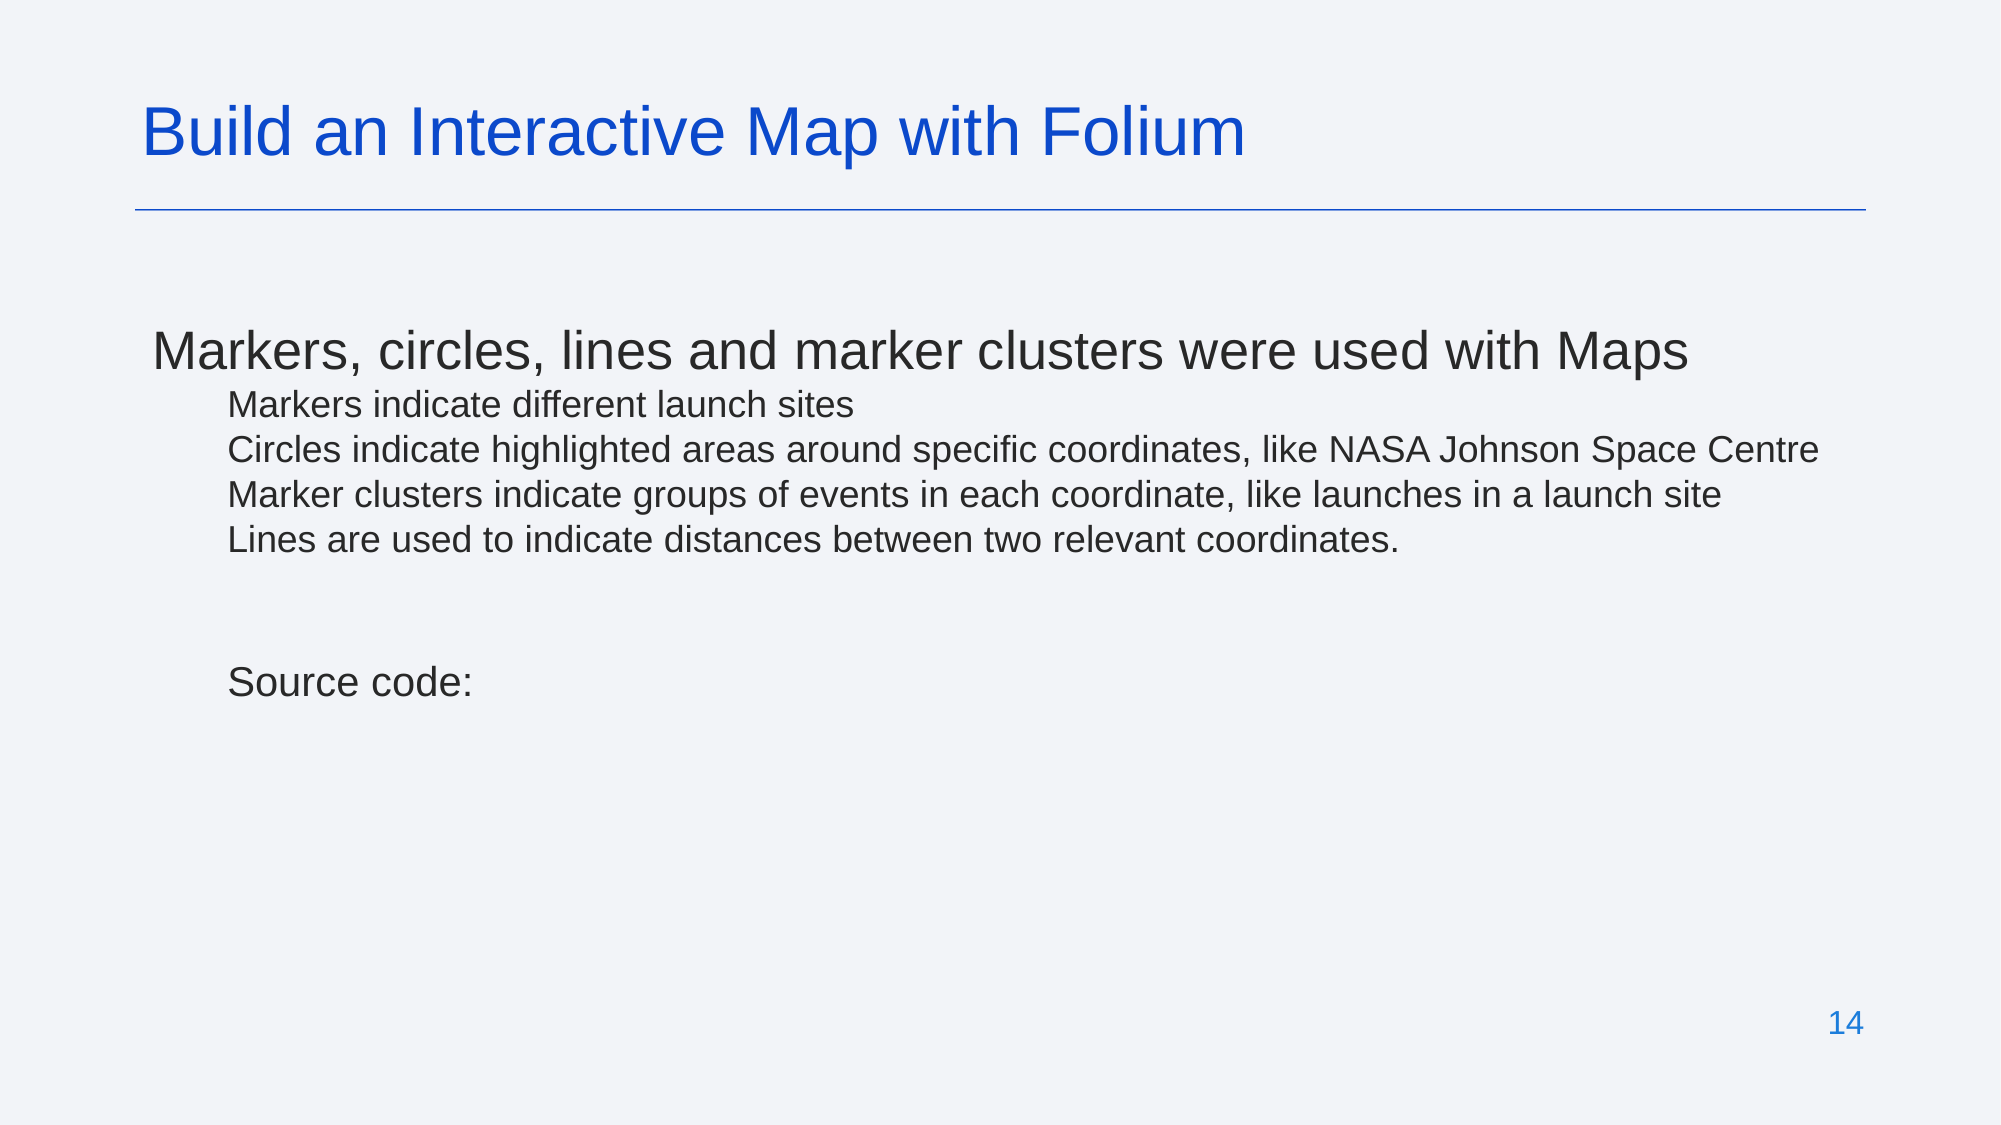

Build an Interactive Map with Folium
Markers, circles, lines and marker clusters were used with Maps
Markers indicate different launch sites
Circles indicate highlighted areas around specific coordinates, like NASA Johnson Space Centre
Marker clusters indicate groups of events in each coordinate, like launches in a launch site
Lines are used to indicate distances between two relevant coordinates.

Source code:
14